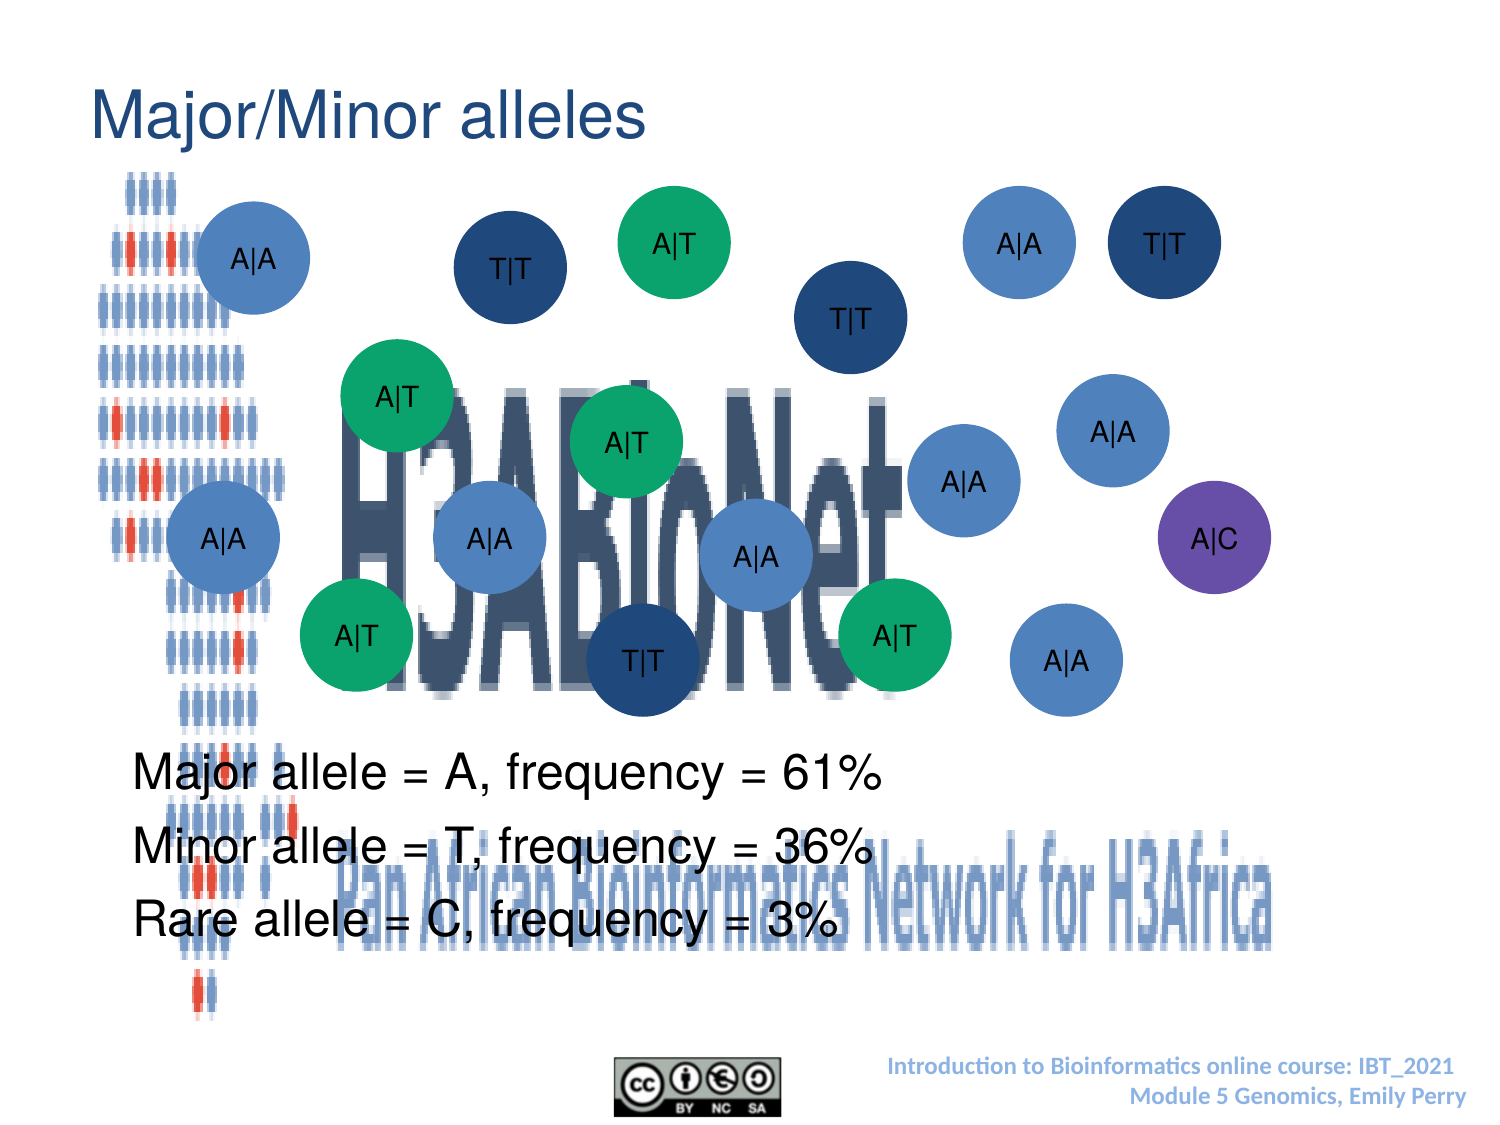

# Major/Minor alleles
A|T
A|A
T|T
A|A
T|T
T|T
A|T
A|A
A|T
A|A
A|A
A|A
A|C
A|A
A|T
A|T
T|T
A|A
Major allele = A, frequency = 61%
Minor allele = T, frequency = 36%
Rare allele = C, frequency = 3%